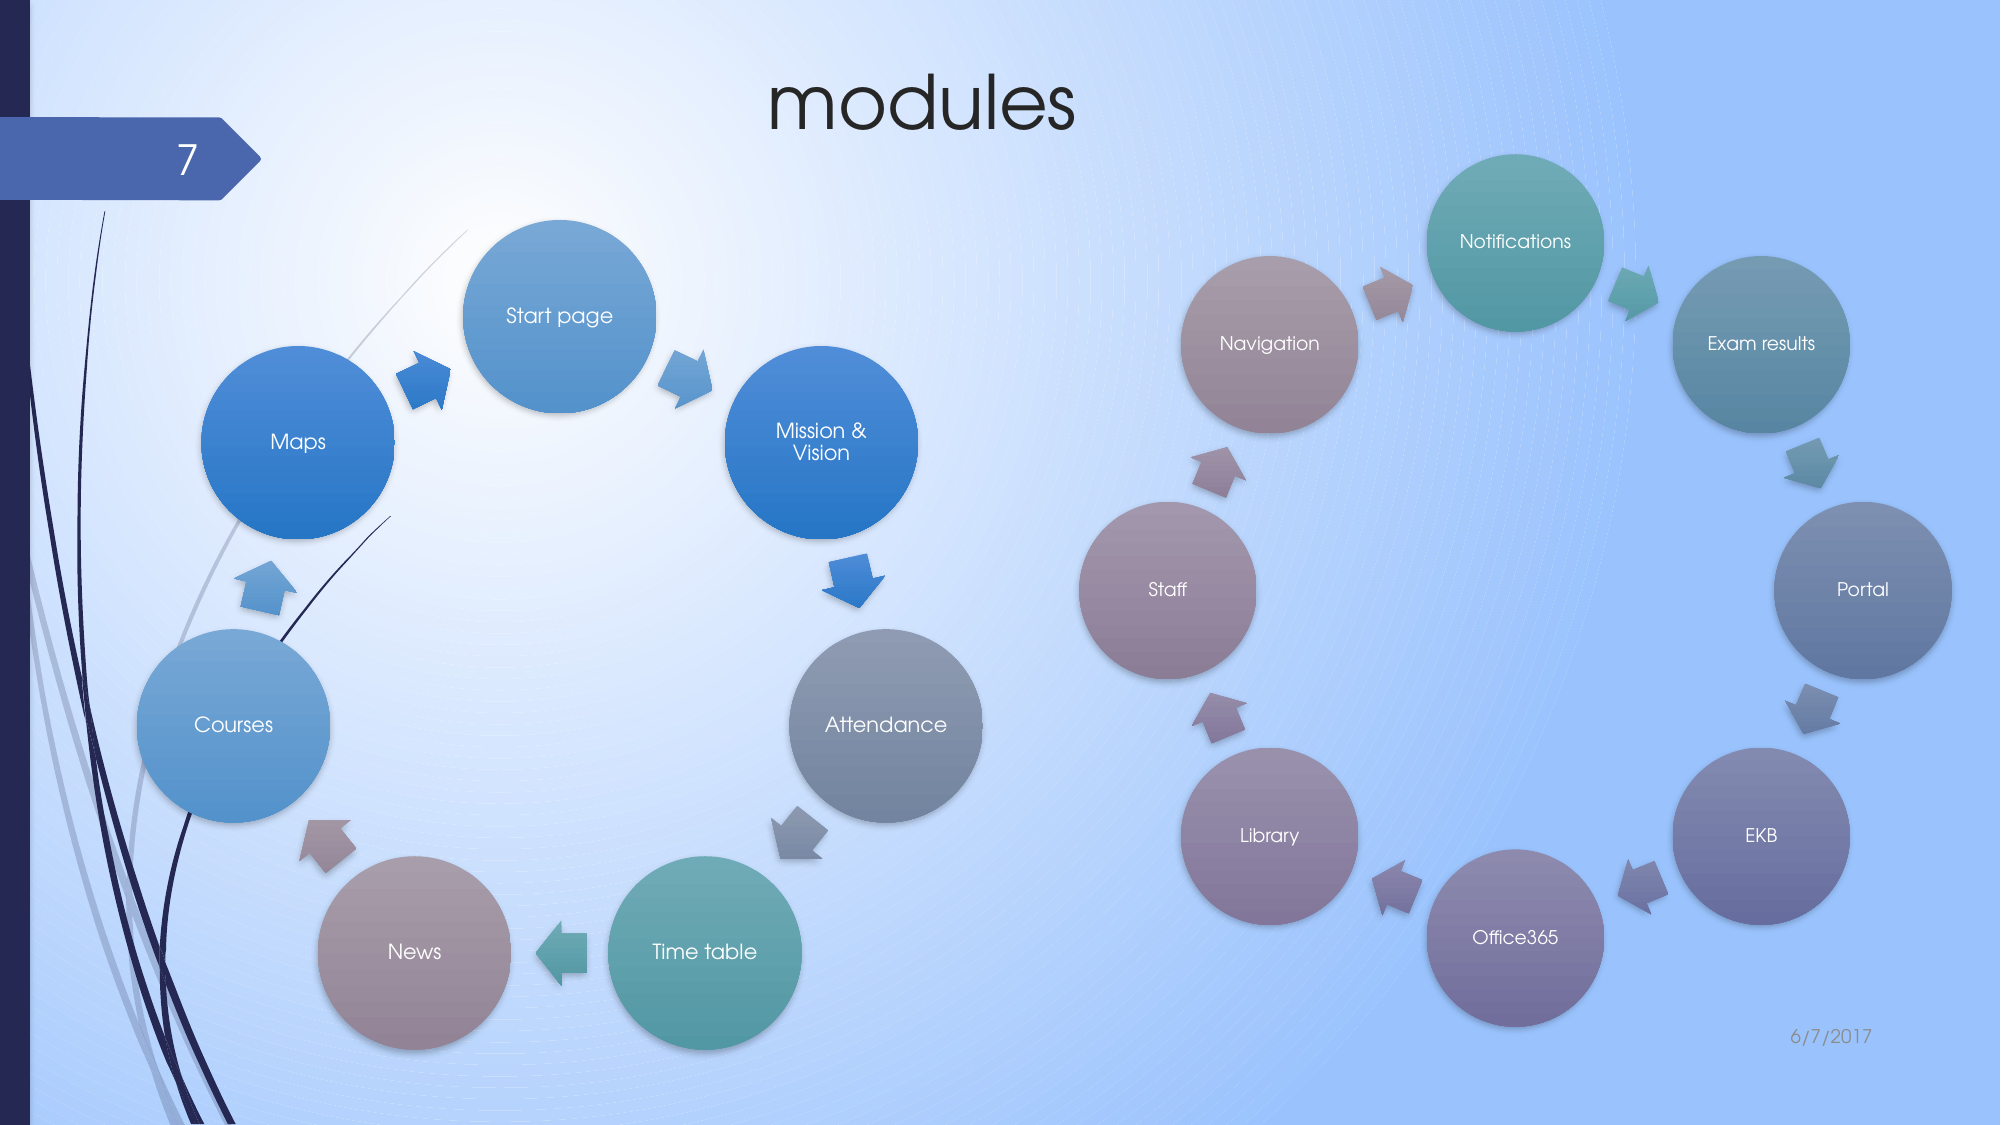

# modules
7
Notifications

Exam results

Portal

EKB

Office365

Library

Staff

Navigation

Start page

Mission & Vision

Attendance

Time table

News

Courses

Maps

6/7/2017